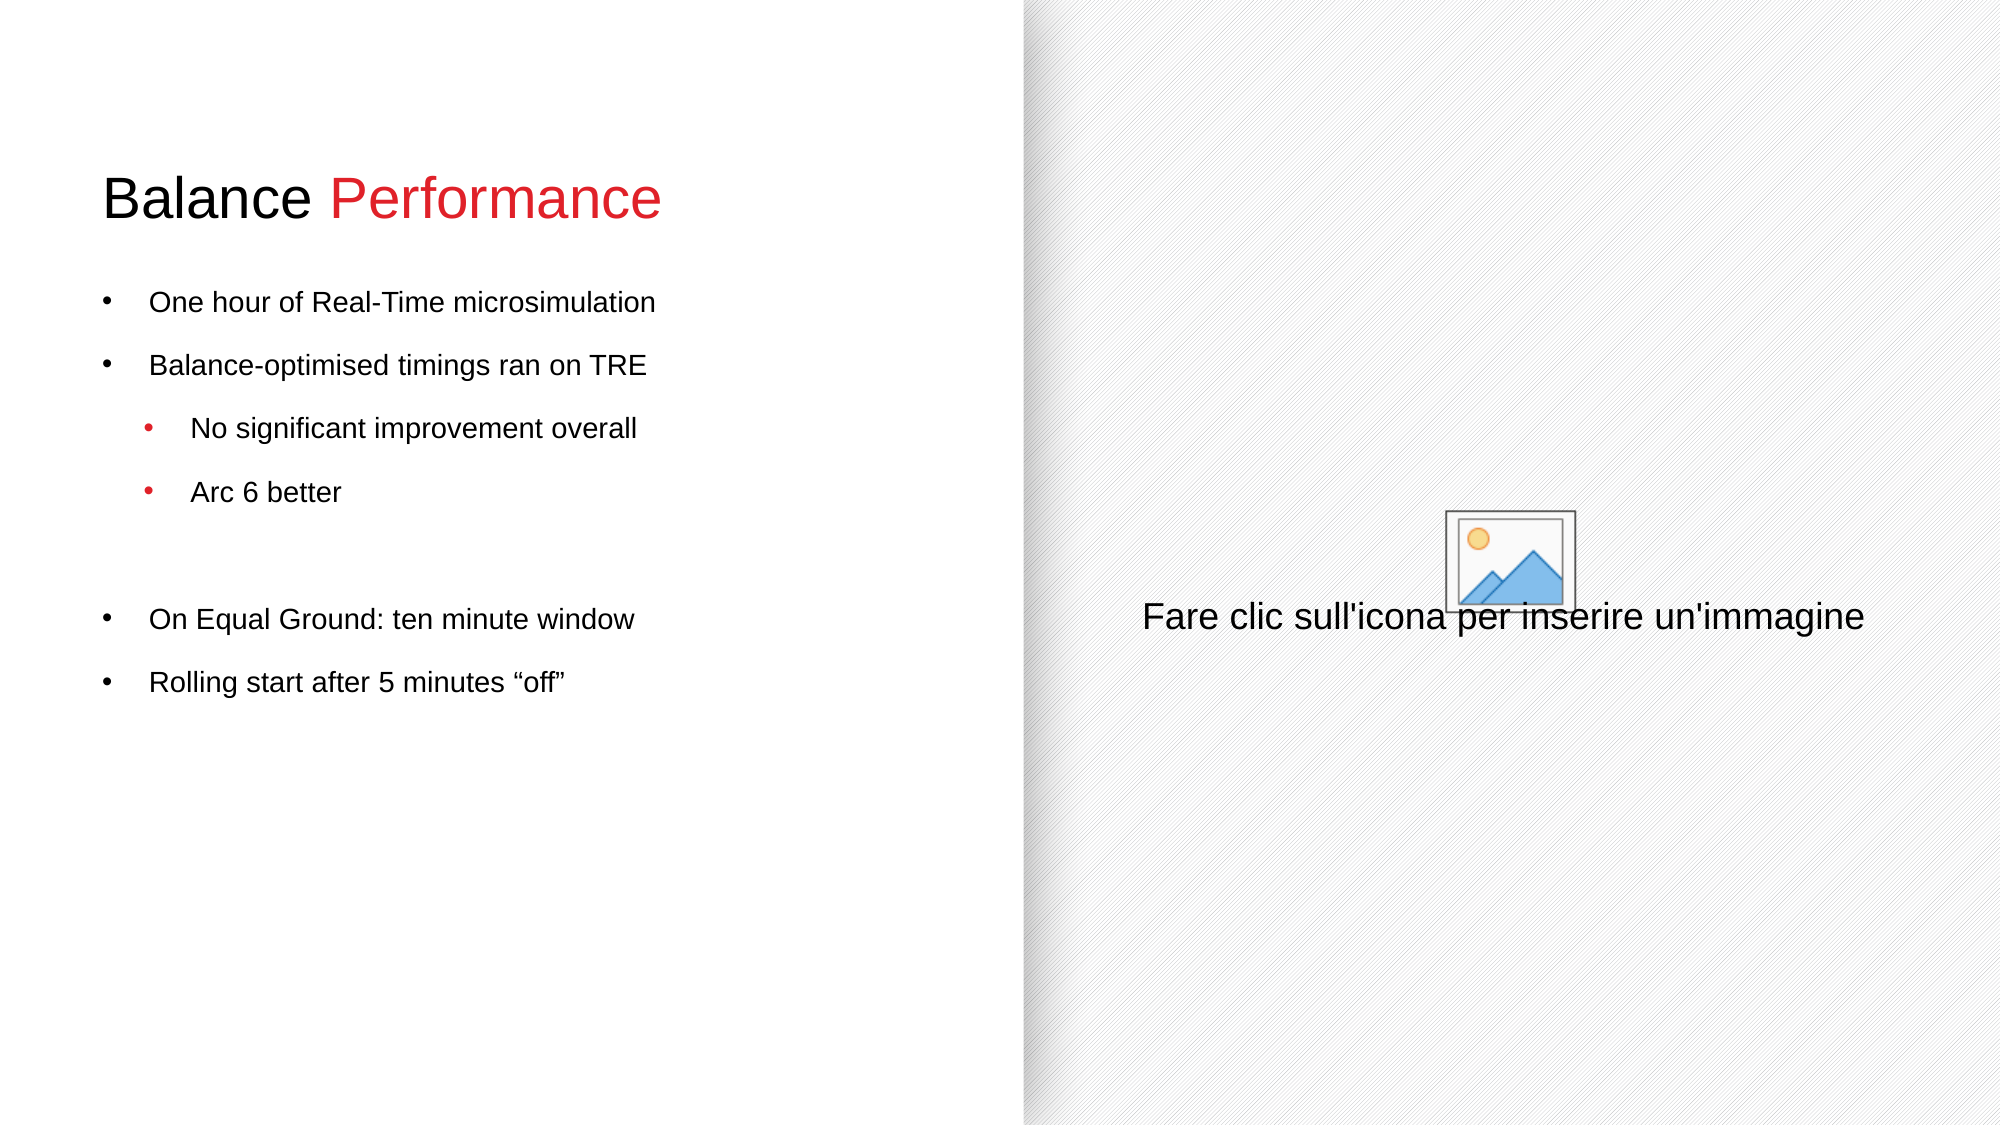

One hour of Real-Time microsimulation
Balance-optimised timings ran on TRE
No significant improvement overall
Arc 6 better

On Equal Ground: ten minute window
Rolling start after 5 minutes “off”

# Balance Performance